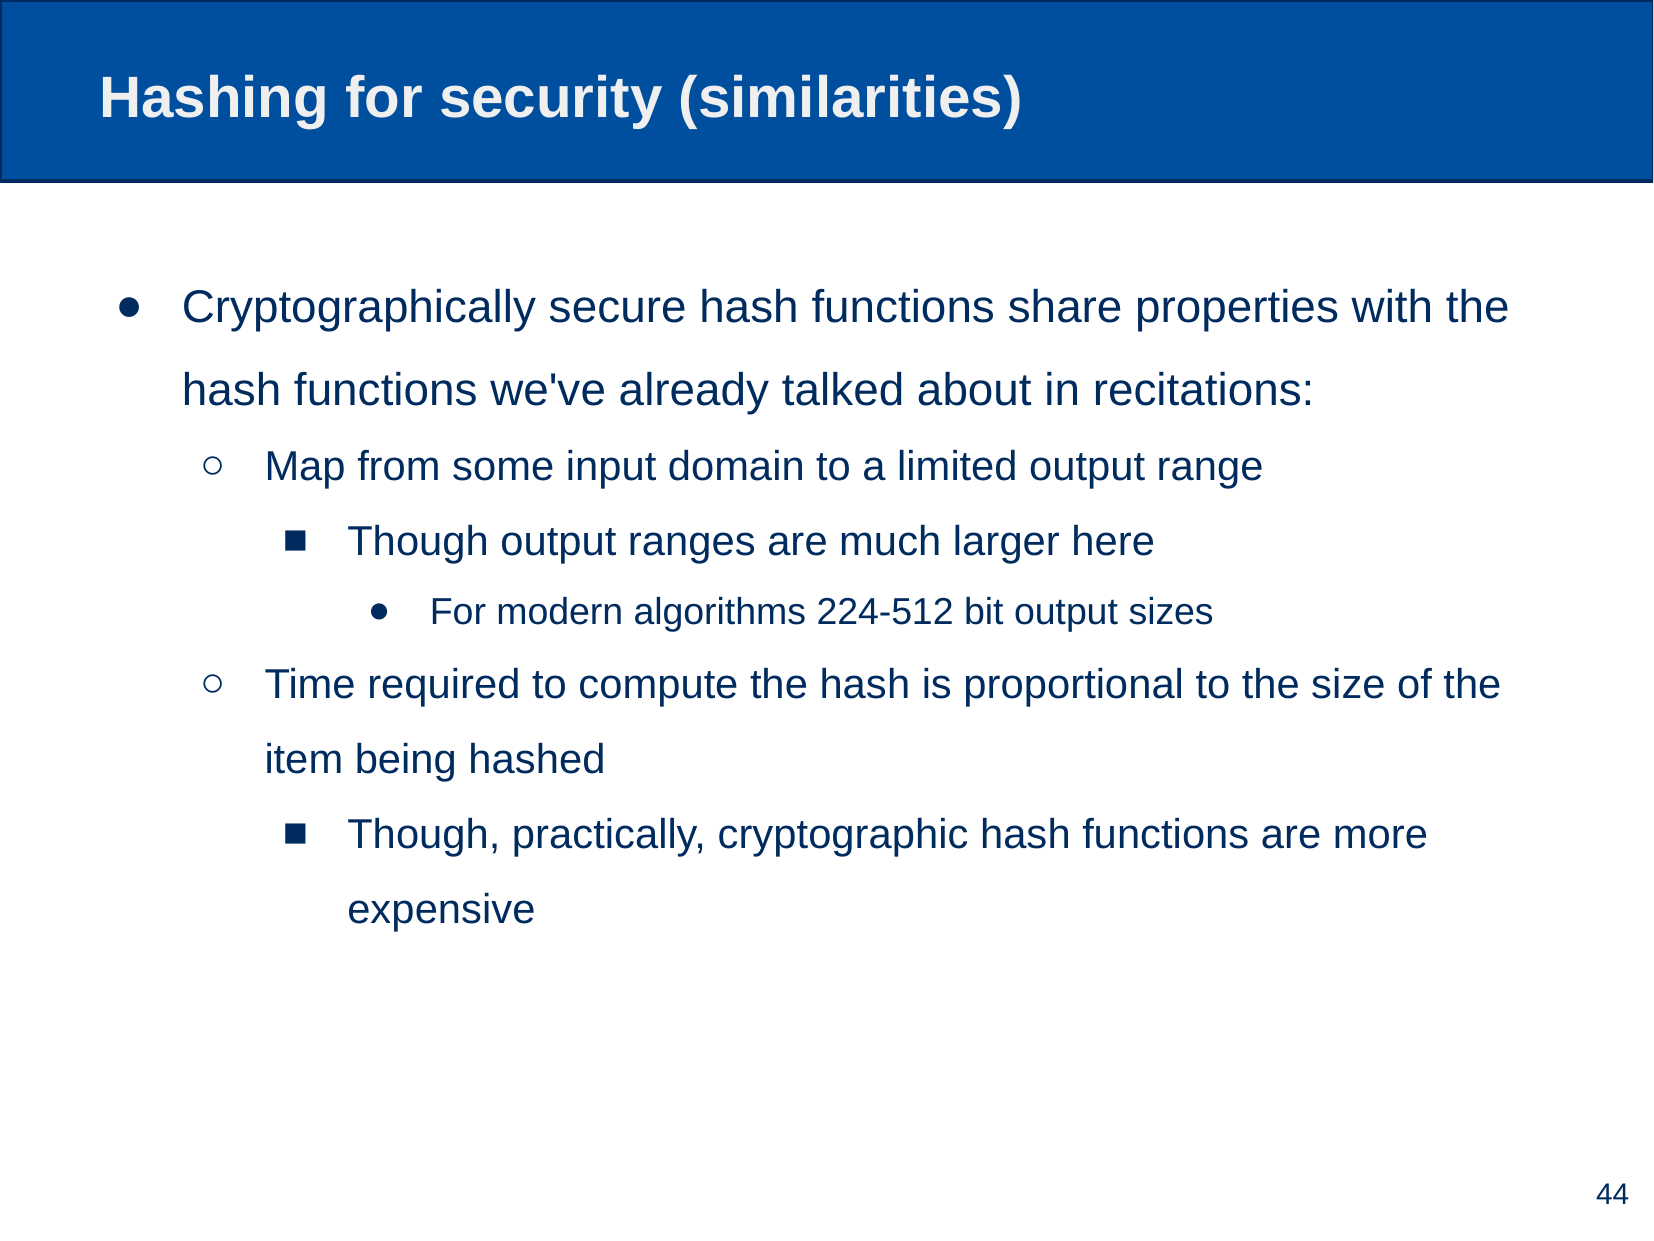

# Hashing for security (similarities)
Cryptographically secure hash functions share properties with the hash functions we've already talked about in recitations:
Map from some input domain to a limited output range
Though output ranges are much larger here
For modern algorithms 224-512 bit output sizes
Time required to compute the hash is proportional to the size of the item being hashed
Though, practically, cryptographic hash functions are more expensive
44